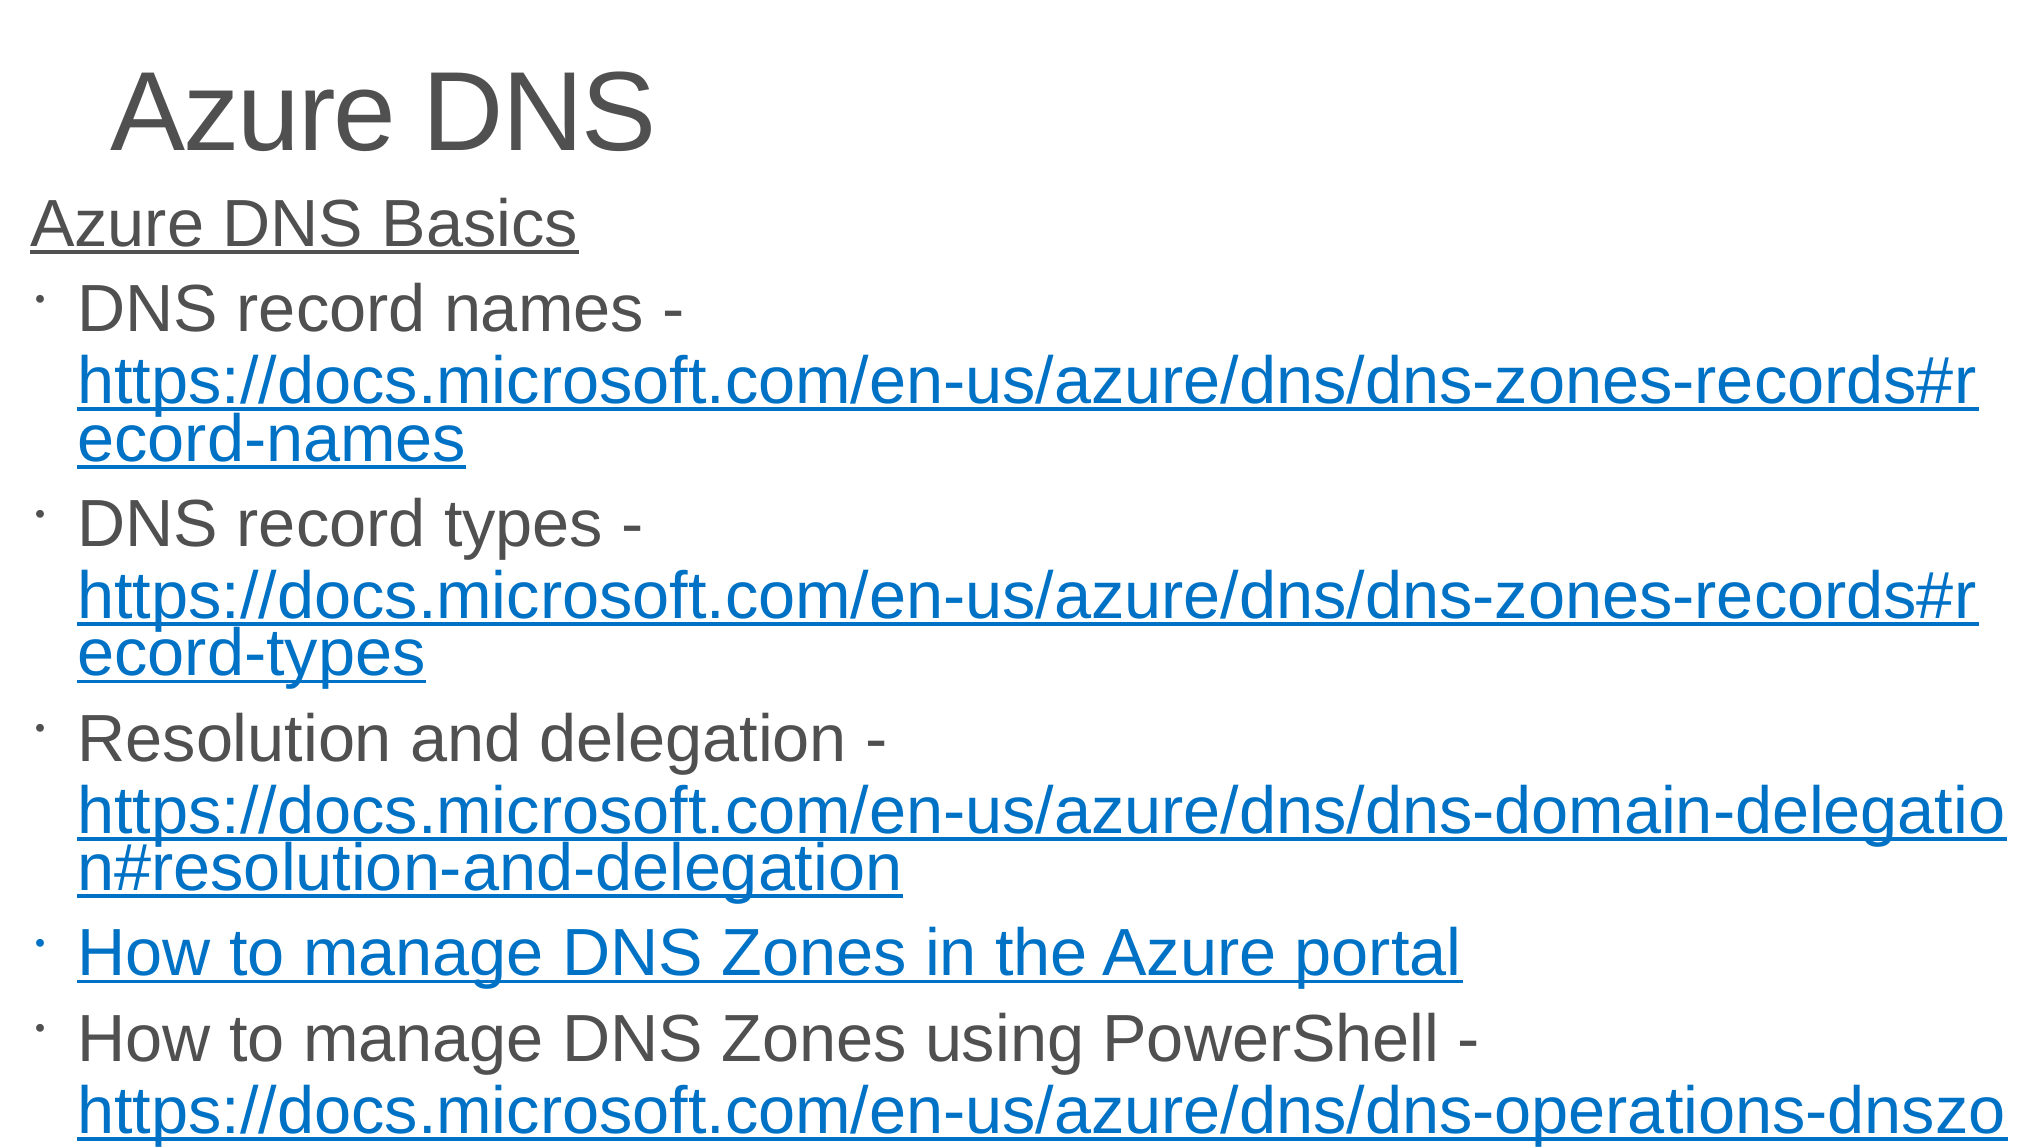

# Azure DNS
Azure DNS Basics
DNS record names - https://docs.microsoft.com/en-us/azure/dns/dns-zones-records#record-names
DNS record types - https://docs.microsoft.com/en-us/azure/dns/dns-zones-records#record-types
Resolution and delegation - https://docs.microsoft.com/en-us/azure/dns/dns-domain-delegation#resolution-and-delegation
How to manage DNS Zones in the Azure portal
How to manage DNS Zones using PowerShell - https://docs.microsoft.com/en-us/azure/dns/dns-operations-dnszones